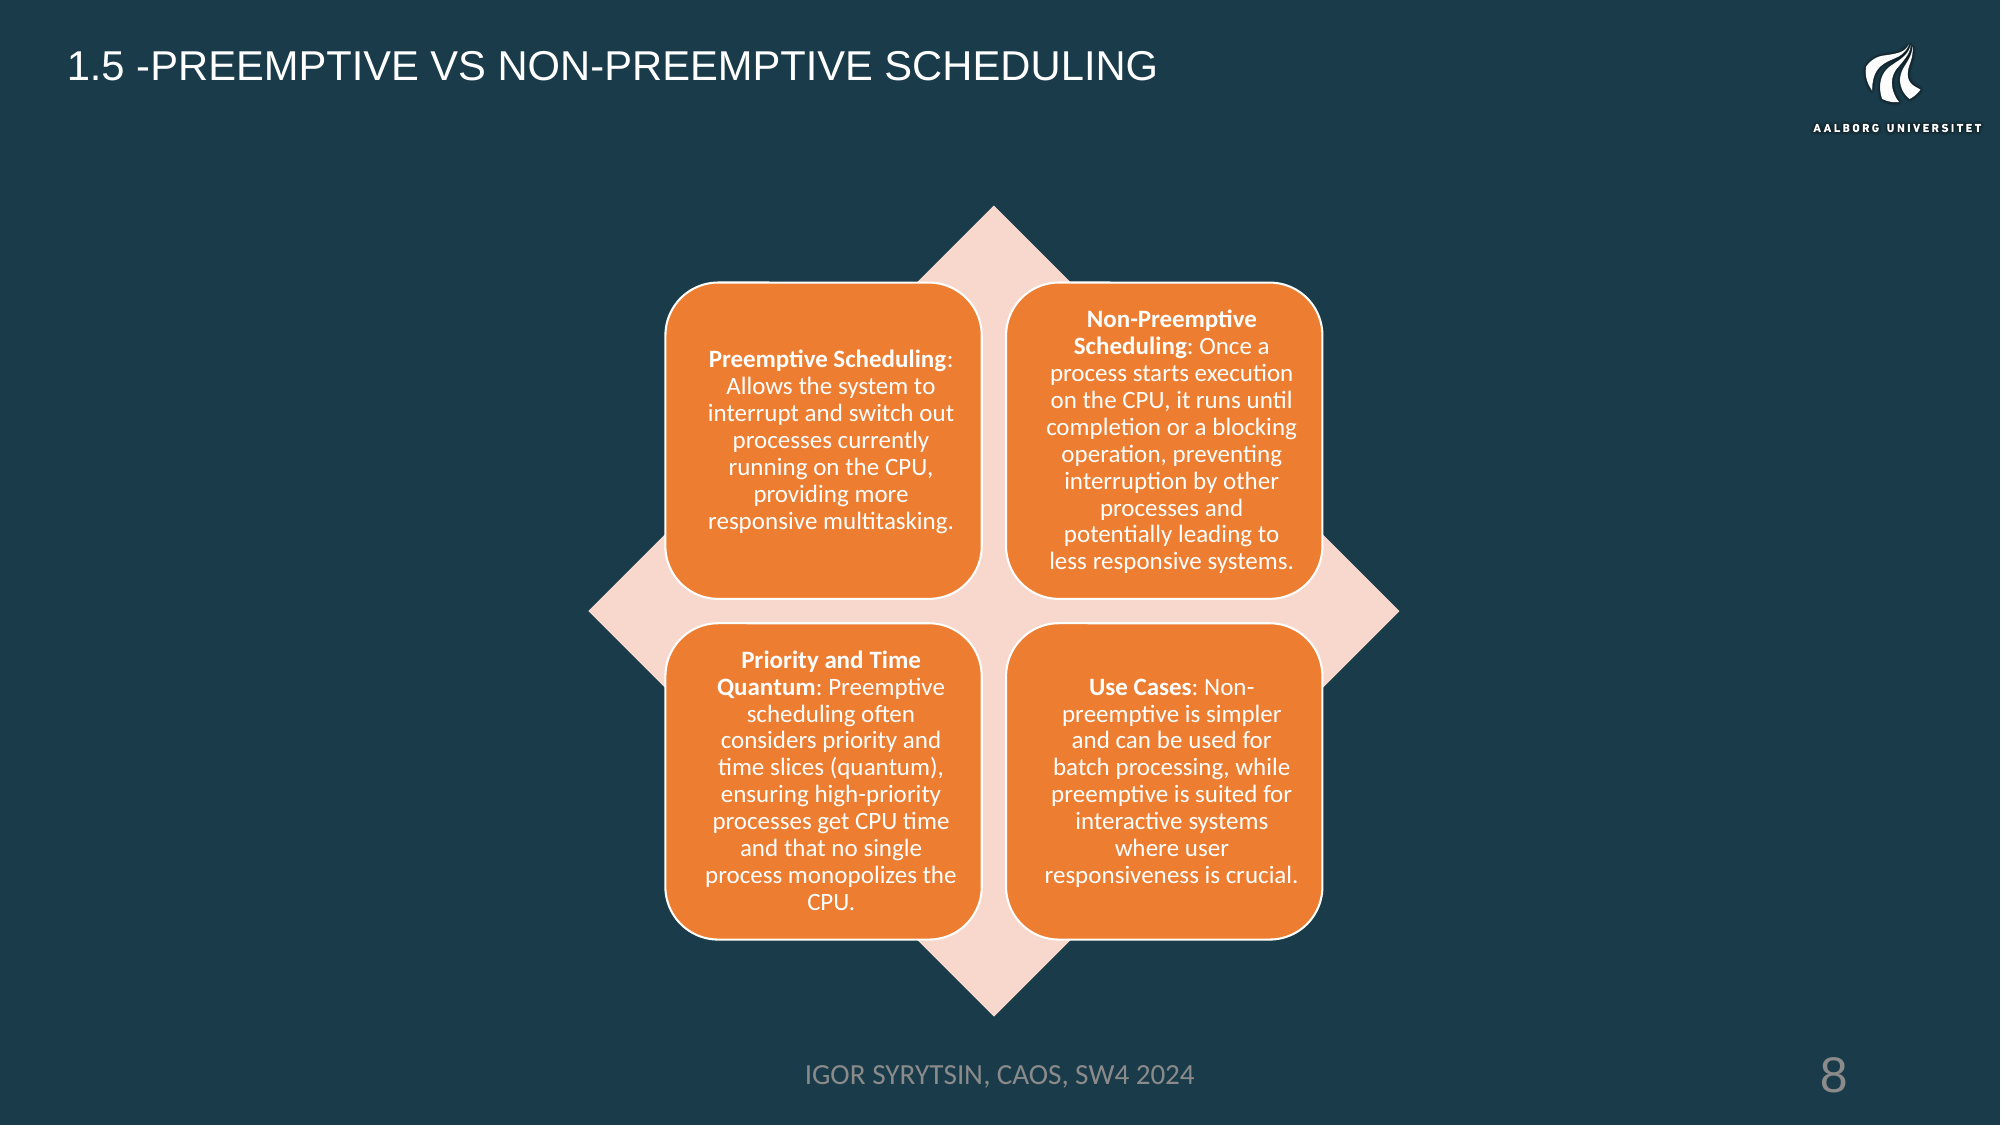

# 1.5 -PREEMPTIVE VS NON-PREEMPTIVE SCHEDULING
Preemptive Scheduling: Allows the system to interrupt and switch out processes currently running on the CPU, providing more responsive multitasking.
Non-Preemptive Scheduling: Once a process starts execution on the CPU, it runs until completion or a blocking operation, preventing interruption by other processes and potentially leading to less responsive systems.
Priority and Time Quantum: Preemptive scheduling often considers priority and time slices (quantum), ensuring high-priority processes get CPU time and that no single process monopolizes the CPU.
Use Cases: Non-preemptive is simpler and can be used for batch processing, while preemptive is suited for interactive systems where user responsiveness is crucial.
IGOR SYRYTSIN, CAOS, SW4 2024